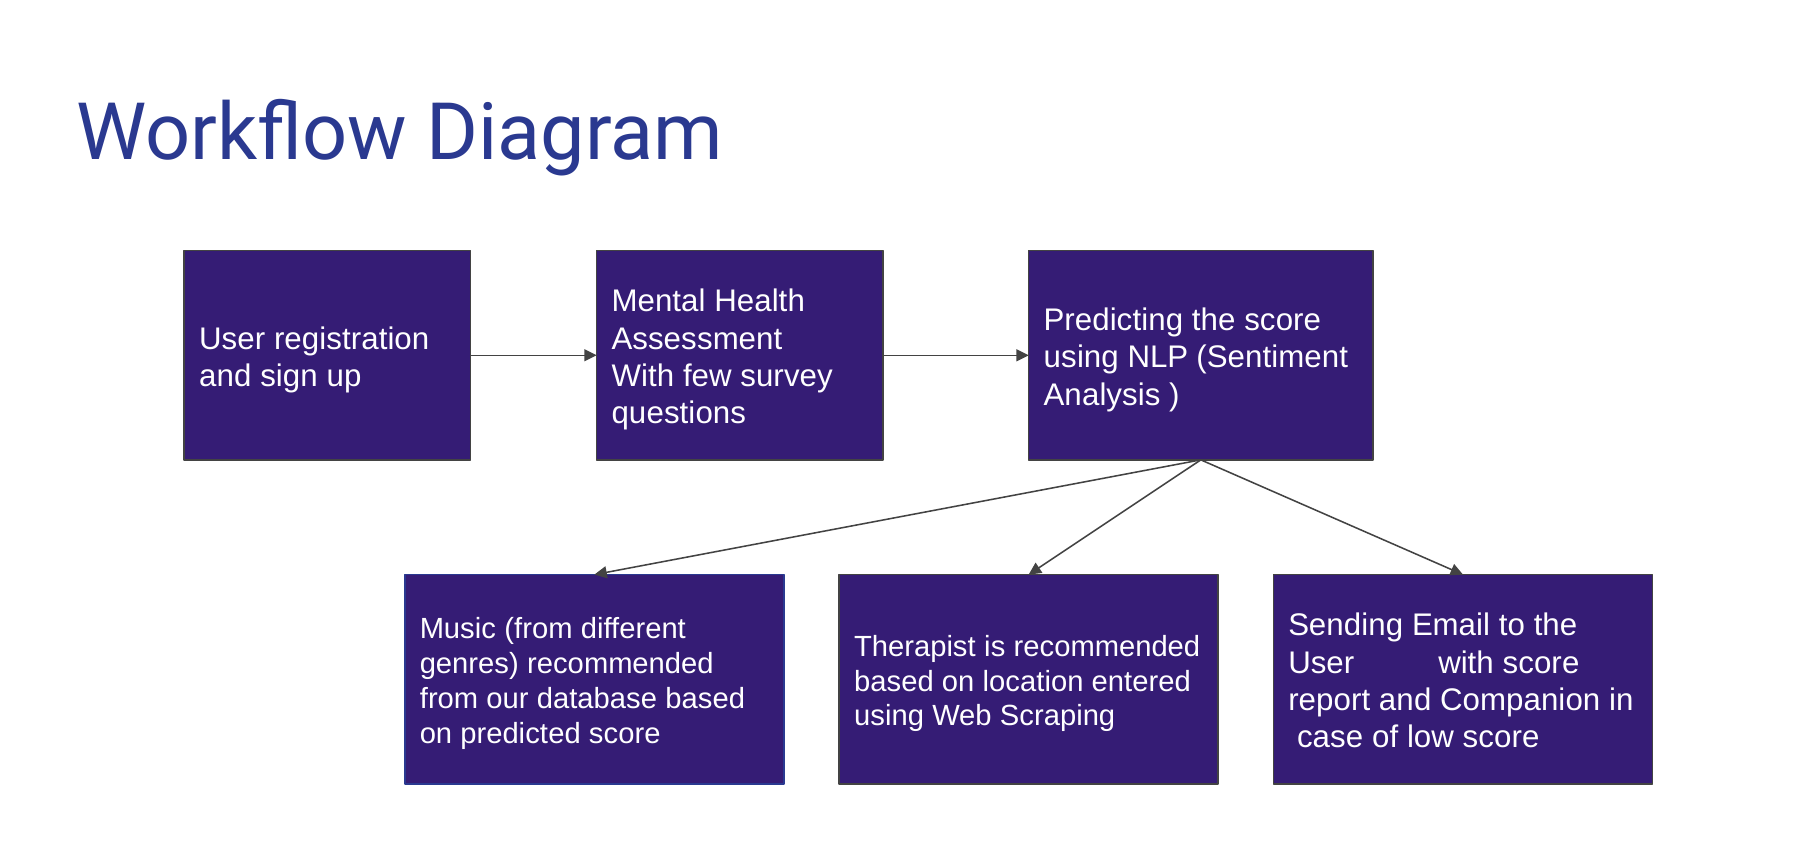

Workflow Diagram
User registration and sign up
Mental Health Assessment
With few survey questions
Predicting the score using NLP (Sentiment Analysis )
Music (from different genres) recommended from our database based on predicted score
Therapist is recommended based on location entered using Web Scraping

Sending Email to the User 	with score report and Companion in
 case of low score